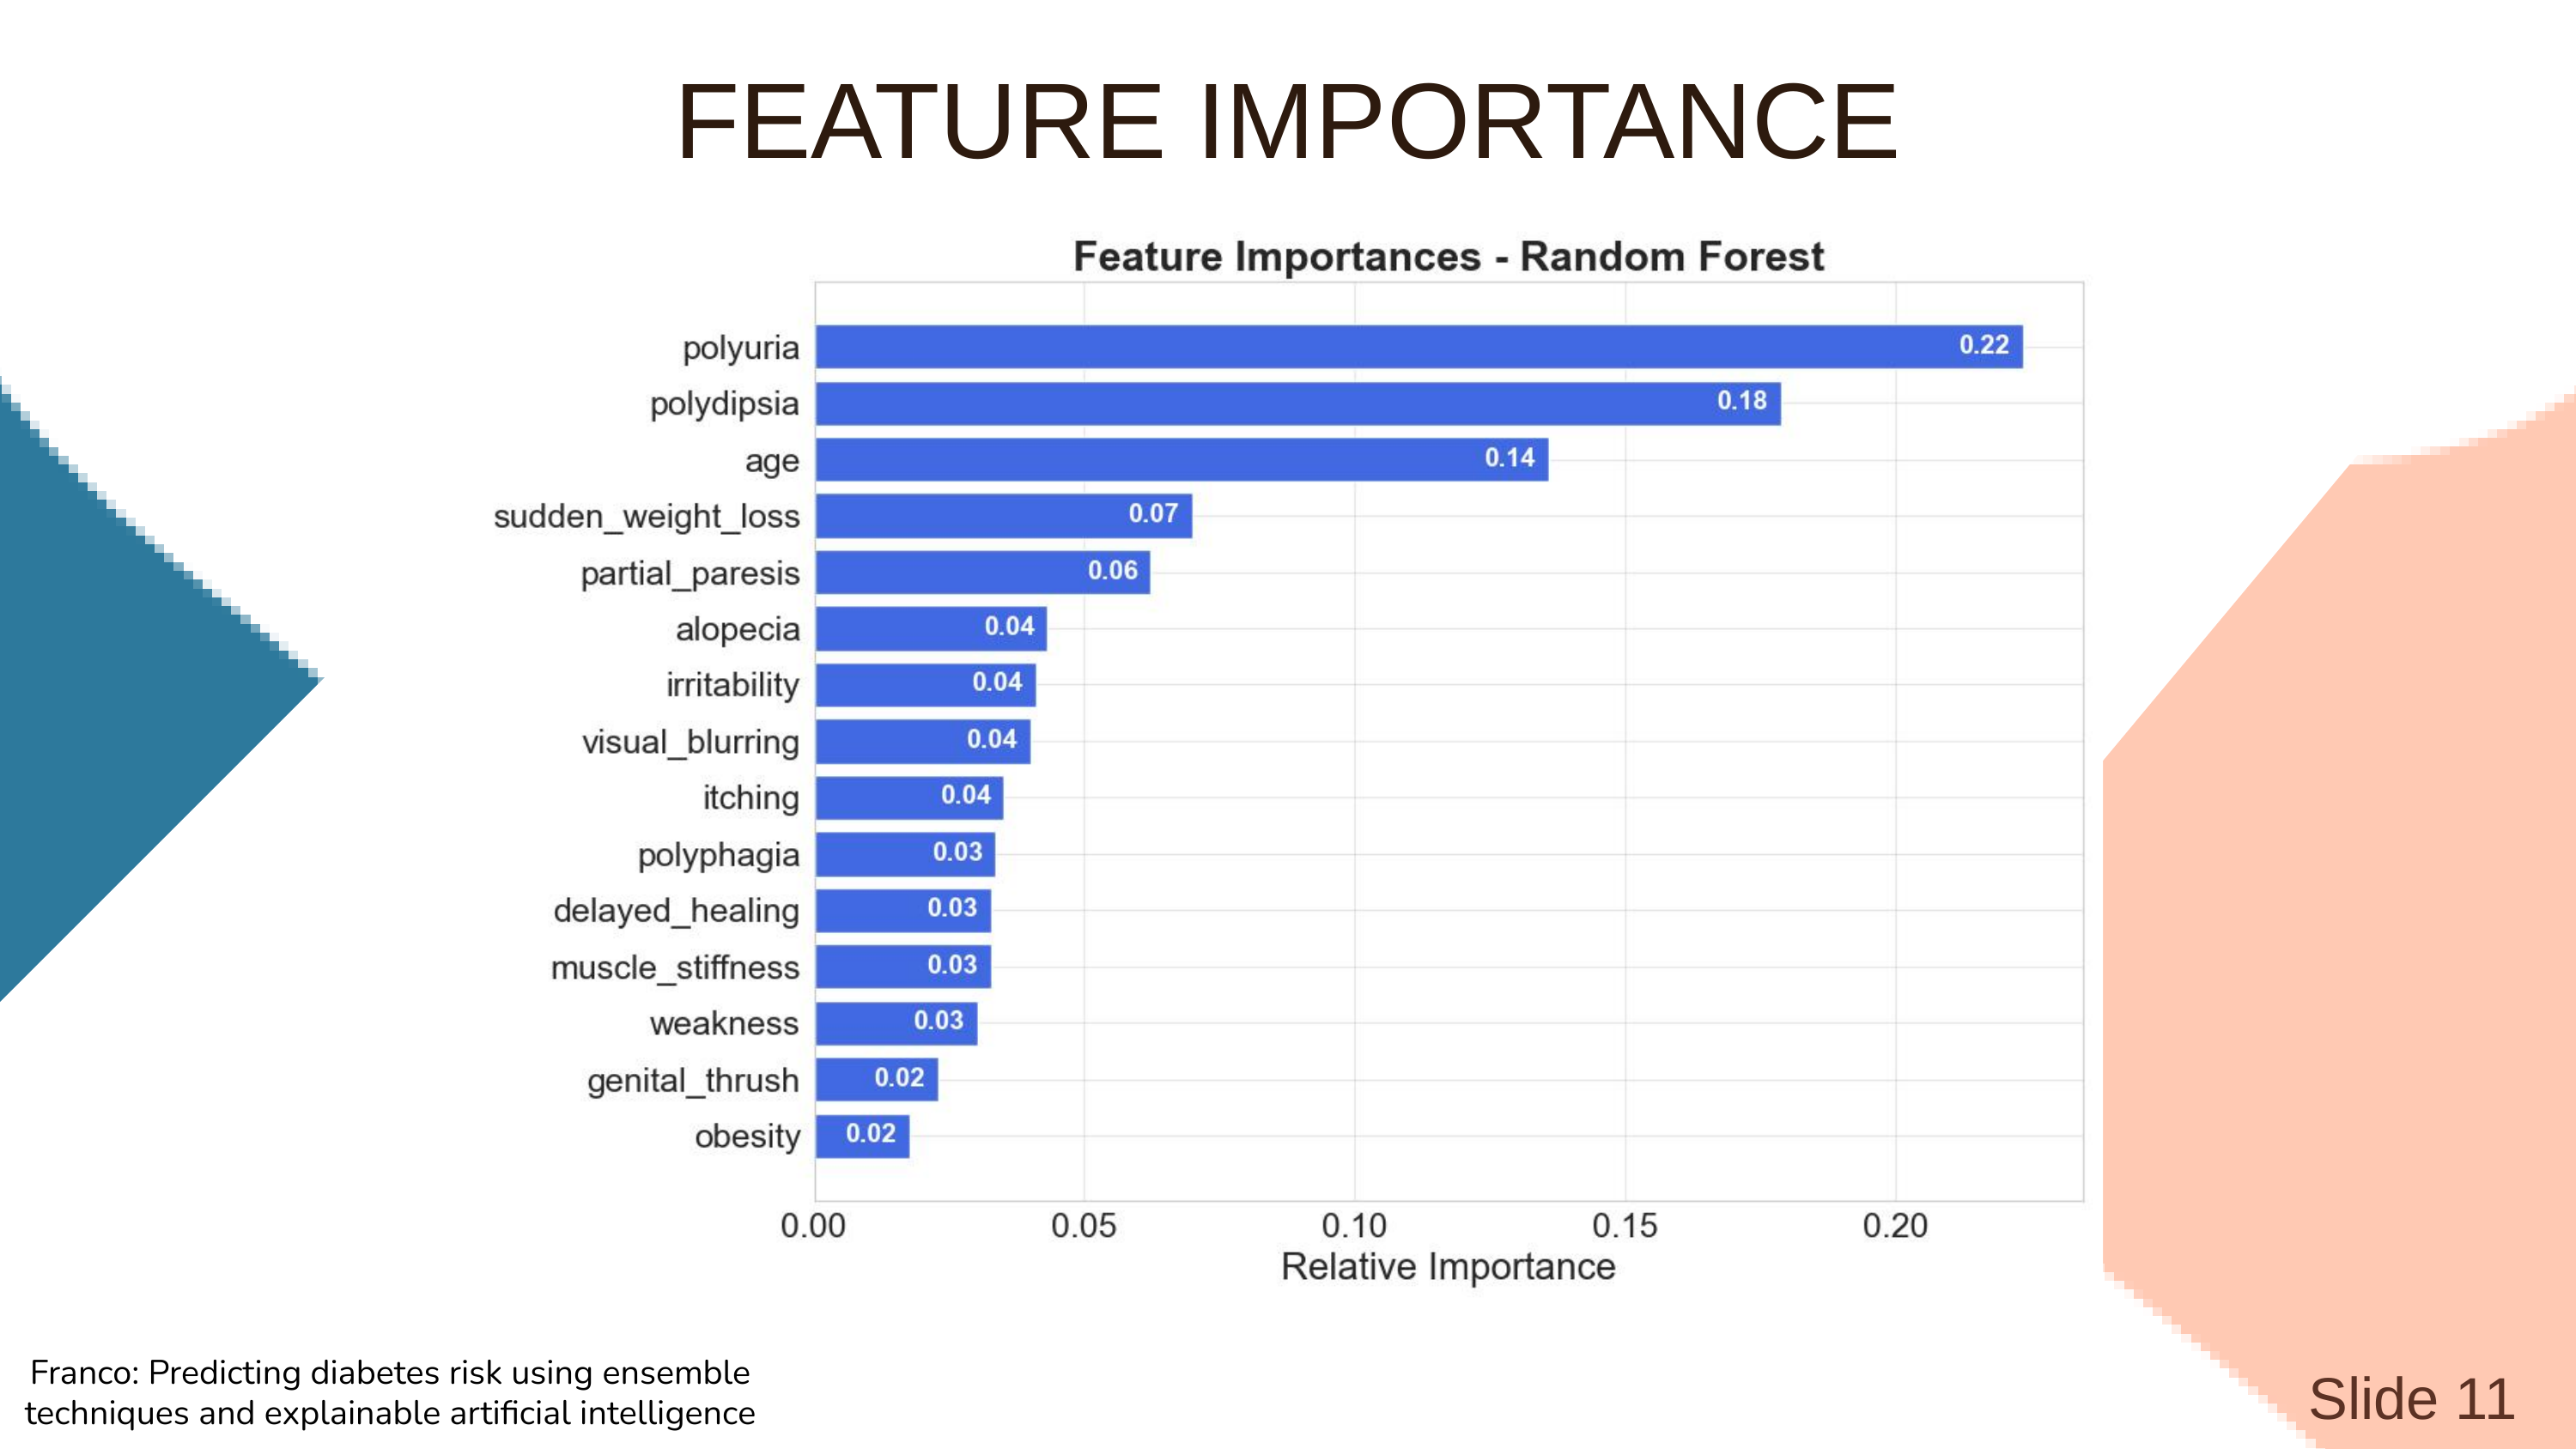

FEATURE IMPORTANCE

Franco: Predicting diabetes risk using ensemble techniques and explainable artificial intelligence
Slide 11